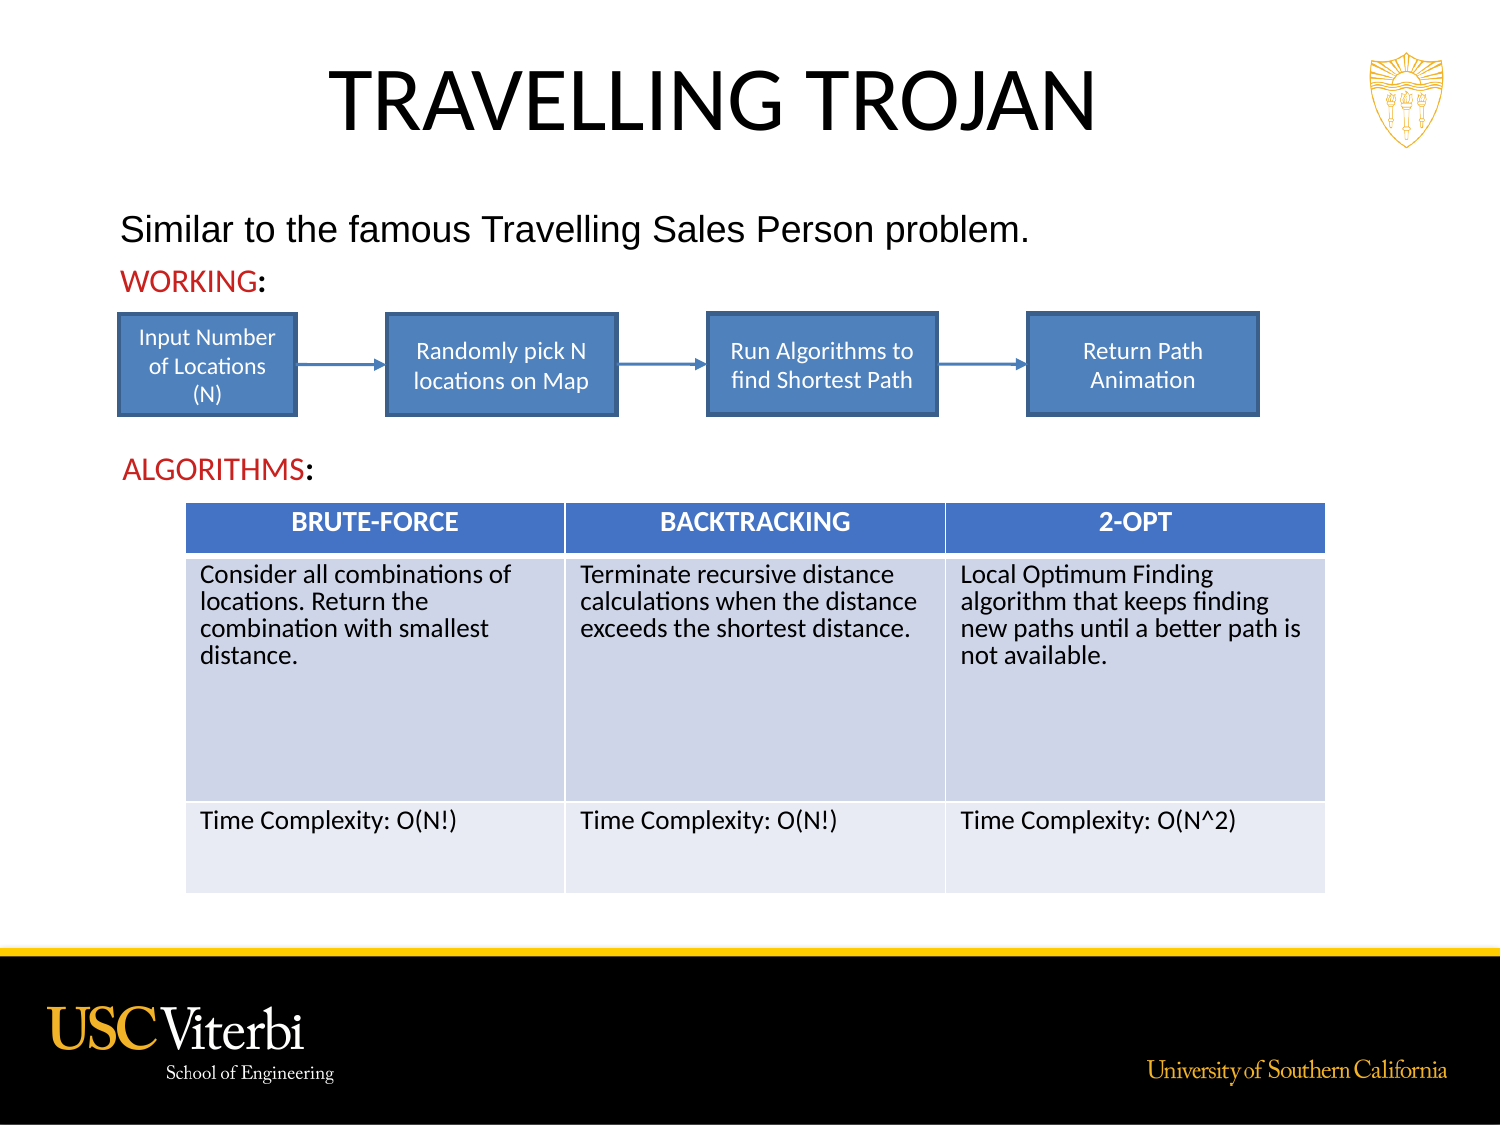

TRAVELLING TROJAN
Similar to the famous Travelling Sales Person problem.
WORKING:
Run Algorithms to find Shortest Path
Return Path Animation
Input Number of Locations (N)
Randomly pick N locations on Map

ALGORITHMS:
| BRUTE-FORCE | BACKTRACKING | 2-OPT |
| --- | --- | --- |
| Consider all combinations of locations. Return the combination with smallest distance. | Terminate recursive distance calculations when the distance exceeds the shortest distance. | Local Optimum Finding algorithm that keeps finding new paths until a better path is not available. |
| Time Complexity: O(N!) | Time Complexity: O(N!) | Time Complexity: O(N^2) |